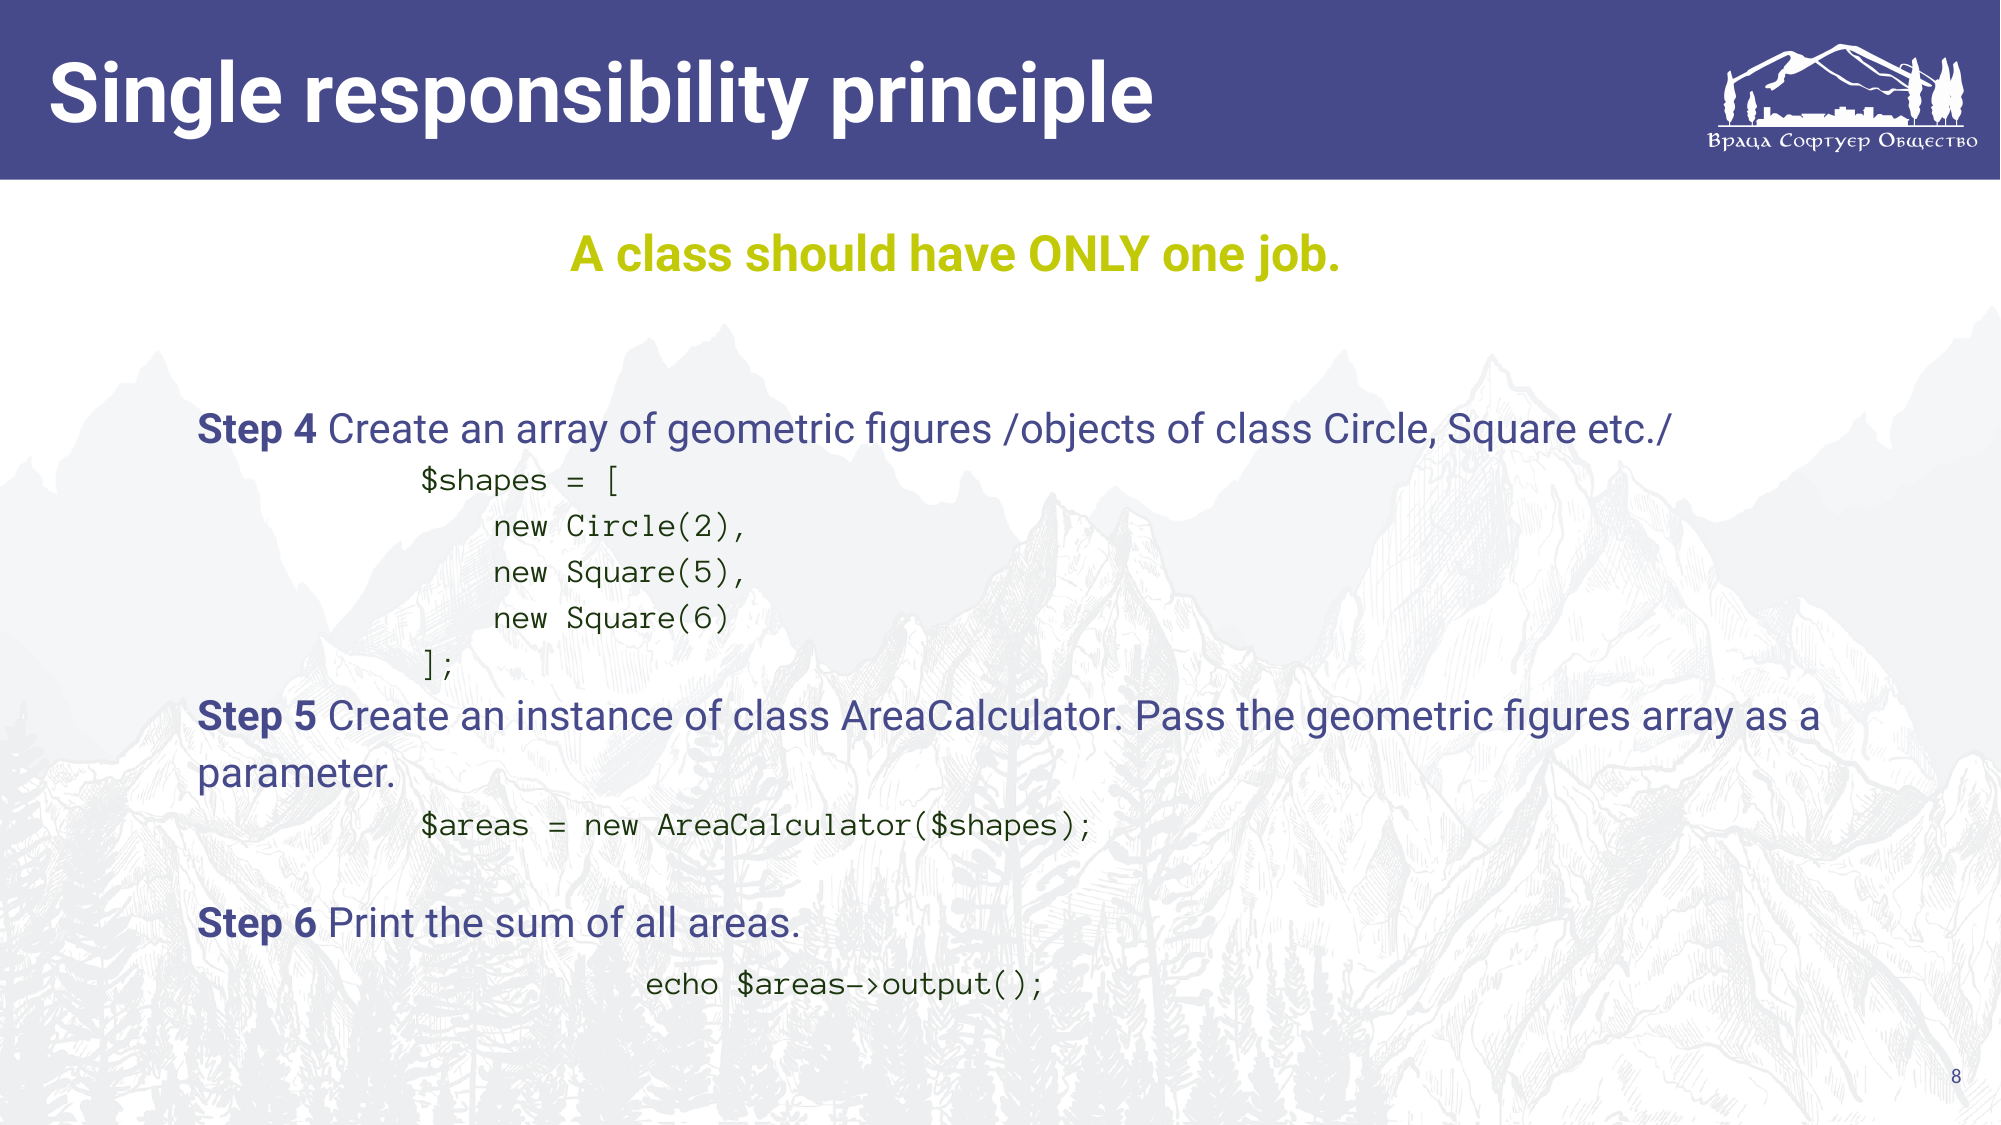

# Single responsibility principle
A class should have ONLY one job.

Step 4 Create an array of geometric figures /objects of class Circle, Square etc./
$shapes = [
    new Circle(2),
    new Square(5),
    new Square(6)
];
Step 5 Create an instance of class AreaCalculator. Pass the geometric figures array as a parameter.
$areas = new AreaCalculator($shapes);
Step 6 Print the sum of all areas.
			echo $areas->output();

8